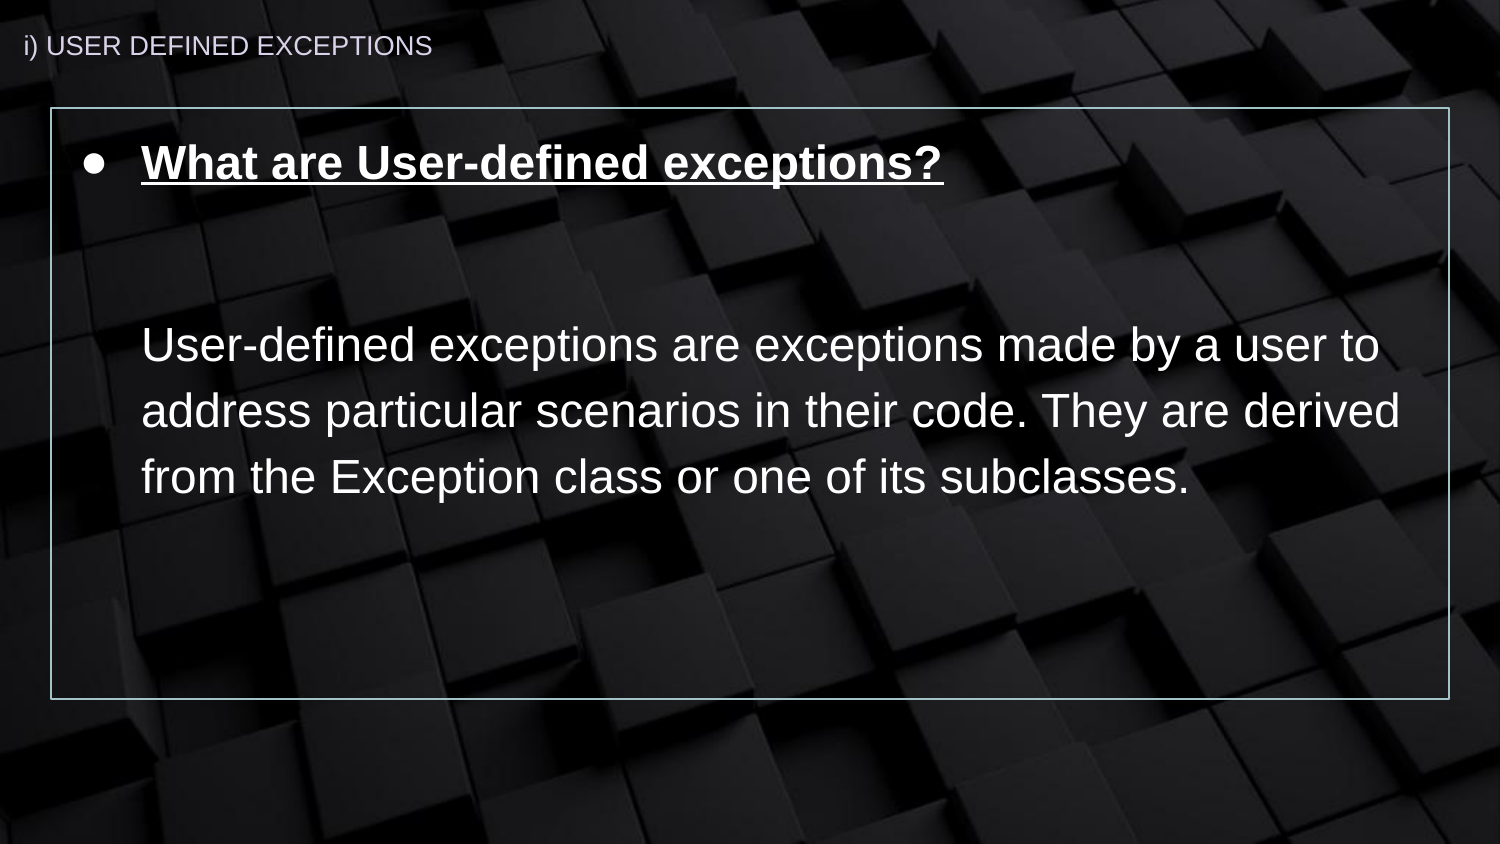

# i) USER DEFINED EXCEPTIONS
What are User-defined exceptions?

User-defined exceptions are exceptions made by a user to address particular scenarios in their code. They are derived from the Exception class or one of its subclasses.